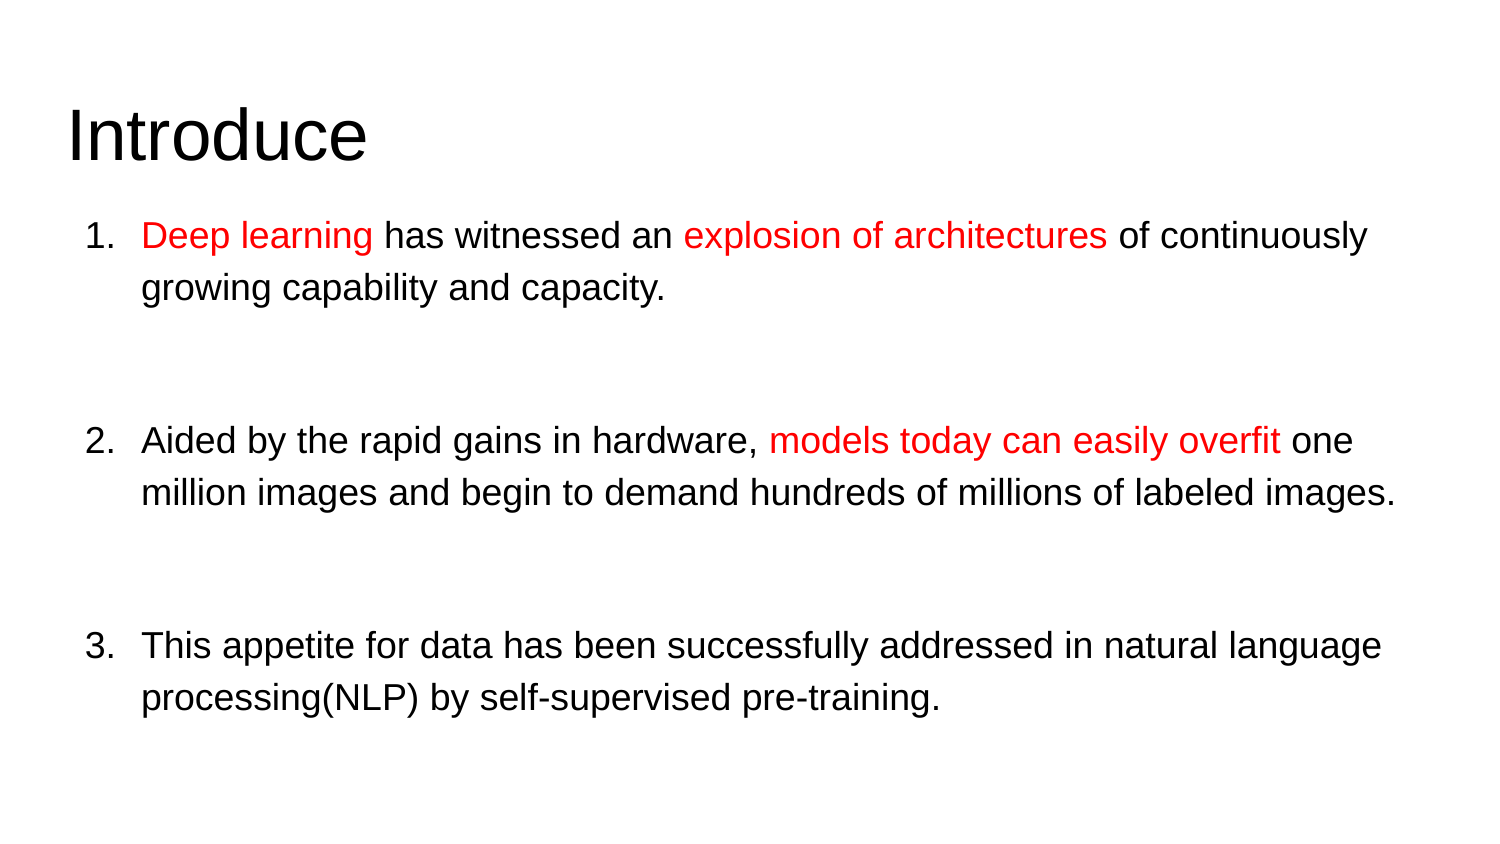

# Introduce
Deep learning has witnessed an explosion of architectures of continuously growing capability and capacity.

Aided by the rapid gains in hardware, models today can easily overfit one million images and begin to demand hundreds of millions of labeled images.

This appetite for data has been successfully addressed in natural language processing(NLP) by self-supervised pre-training.